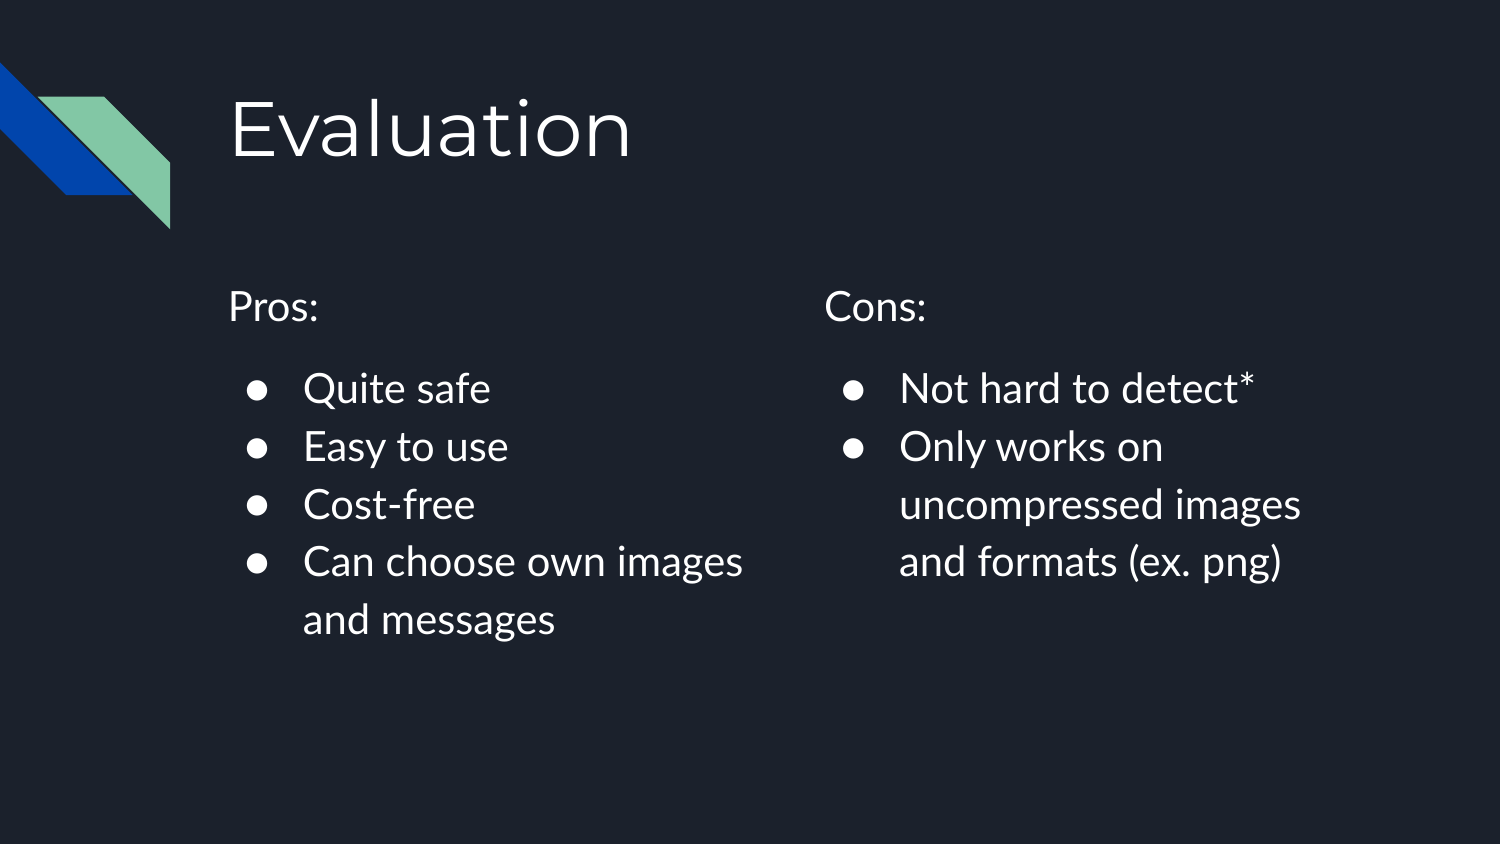

# Evaluation
Pros:
Quite safe
Easy to use
Cost-free
Can choose own images and messages
Cons:
Not hard to detect*
Only works on uncompressed images and formats (ex. png)